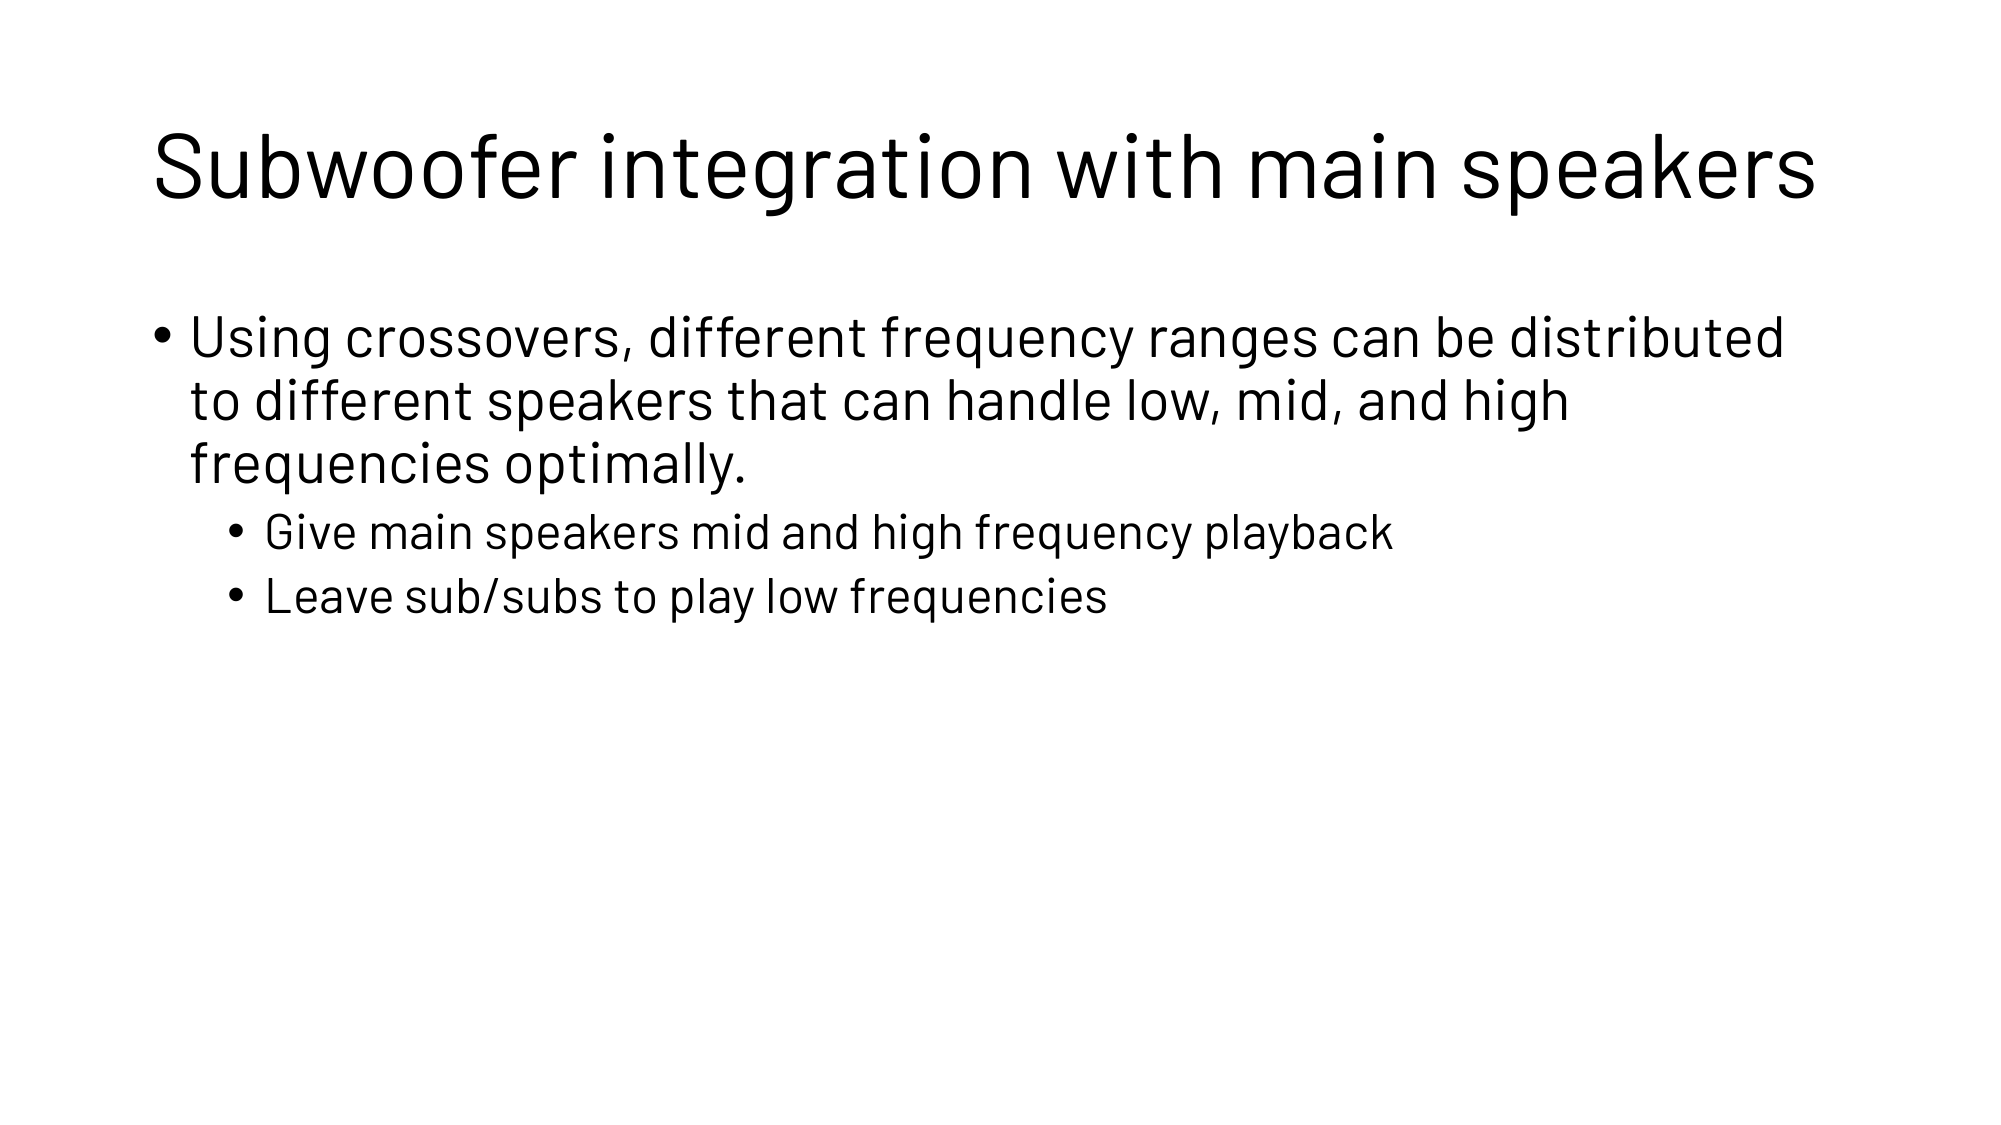

# Subwoofer integration with main speakers
Using crossovers, different frequency ranges can be distributed to different speakers that can handle low, mid, and high frequencies optimally.
Give main speakers mid and high frequency playback
Leave sub/subs to play low frequencies